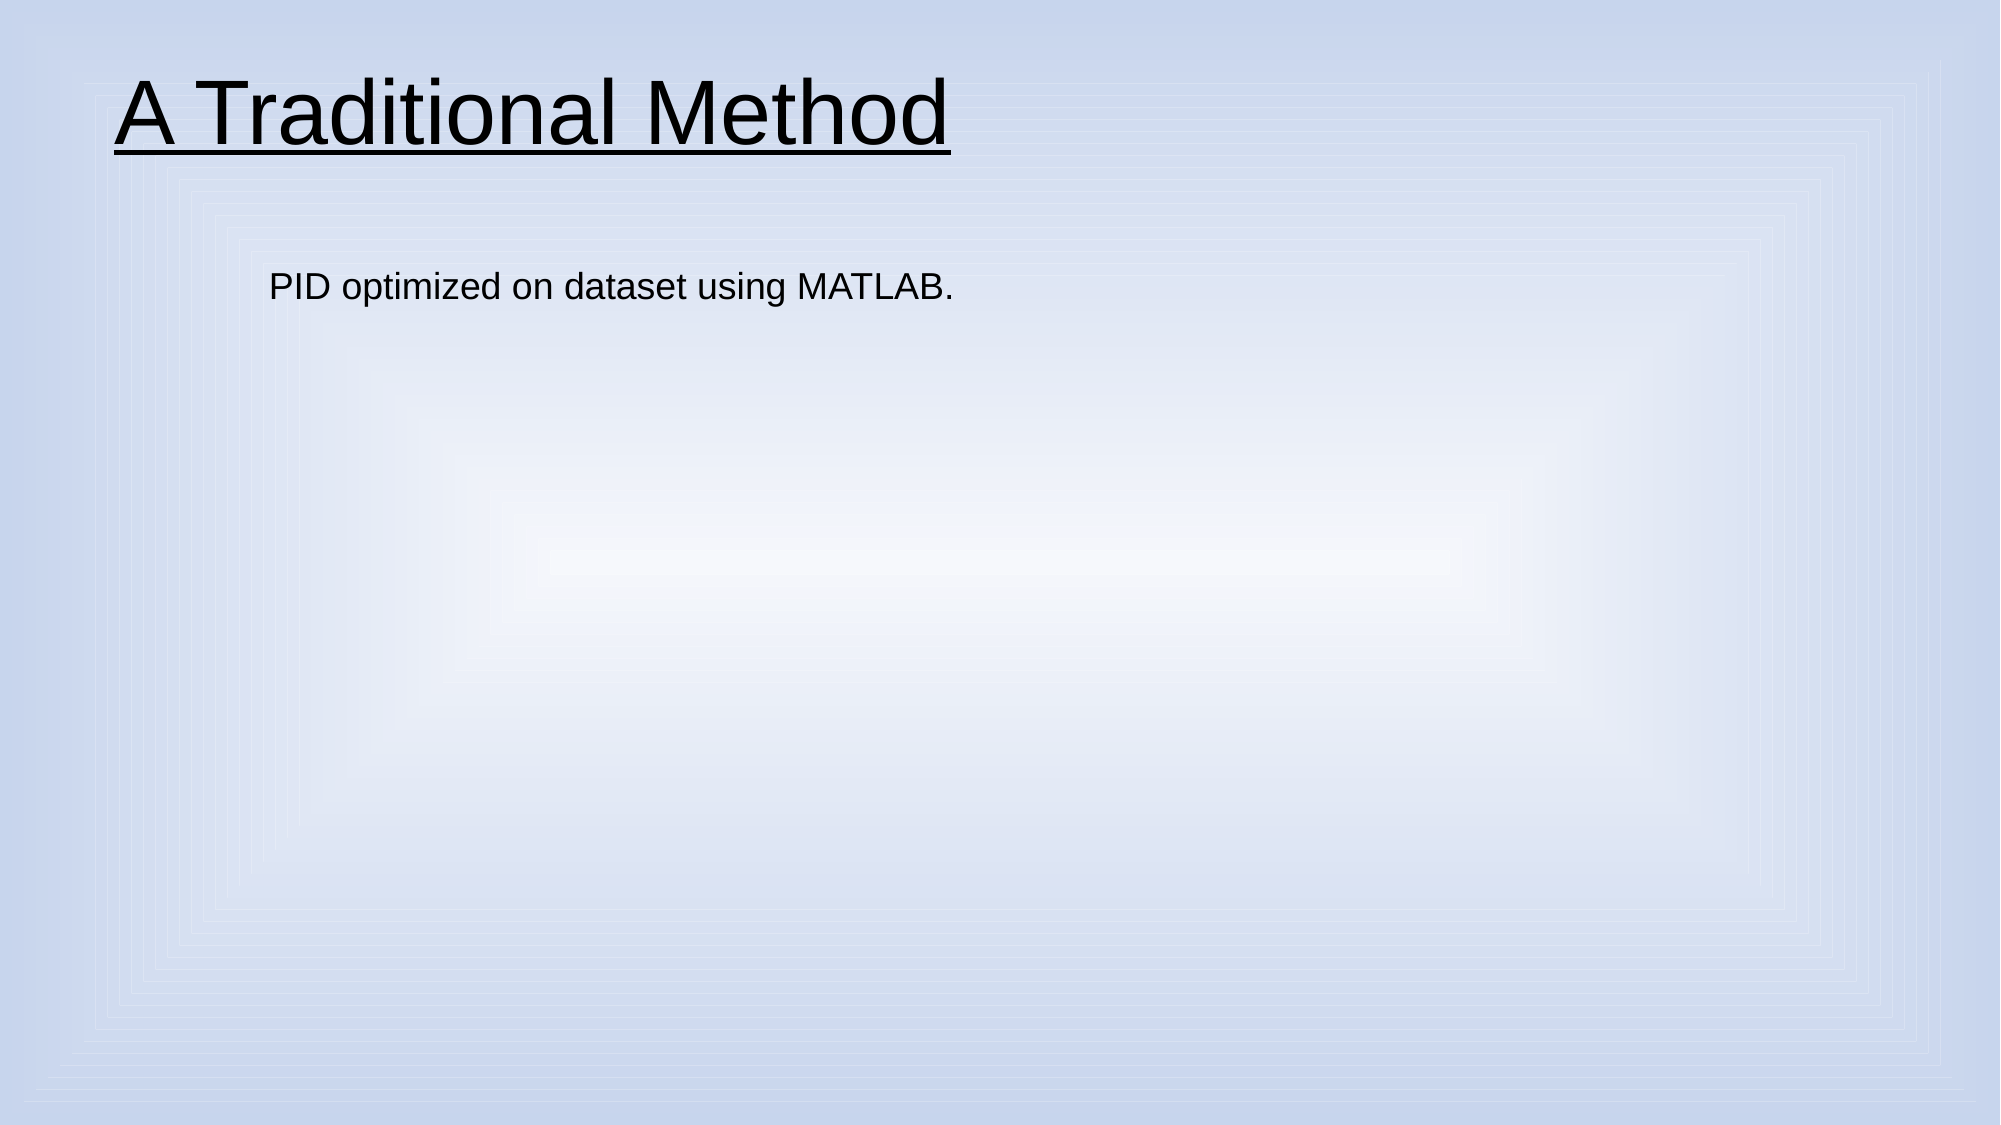

A Traditional Method
PID optimized on dataset using MATLAB.